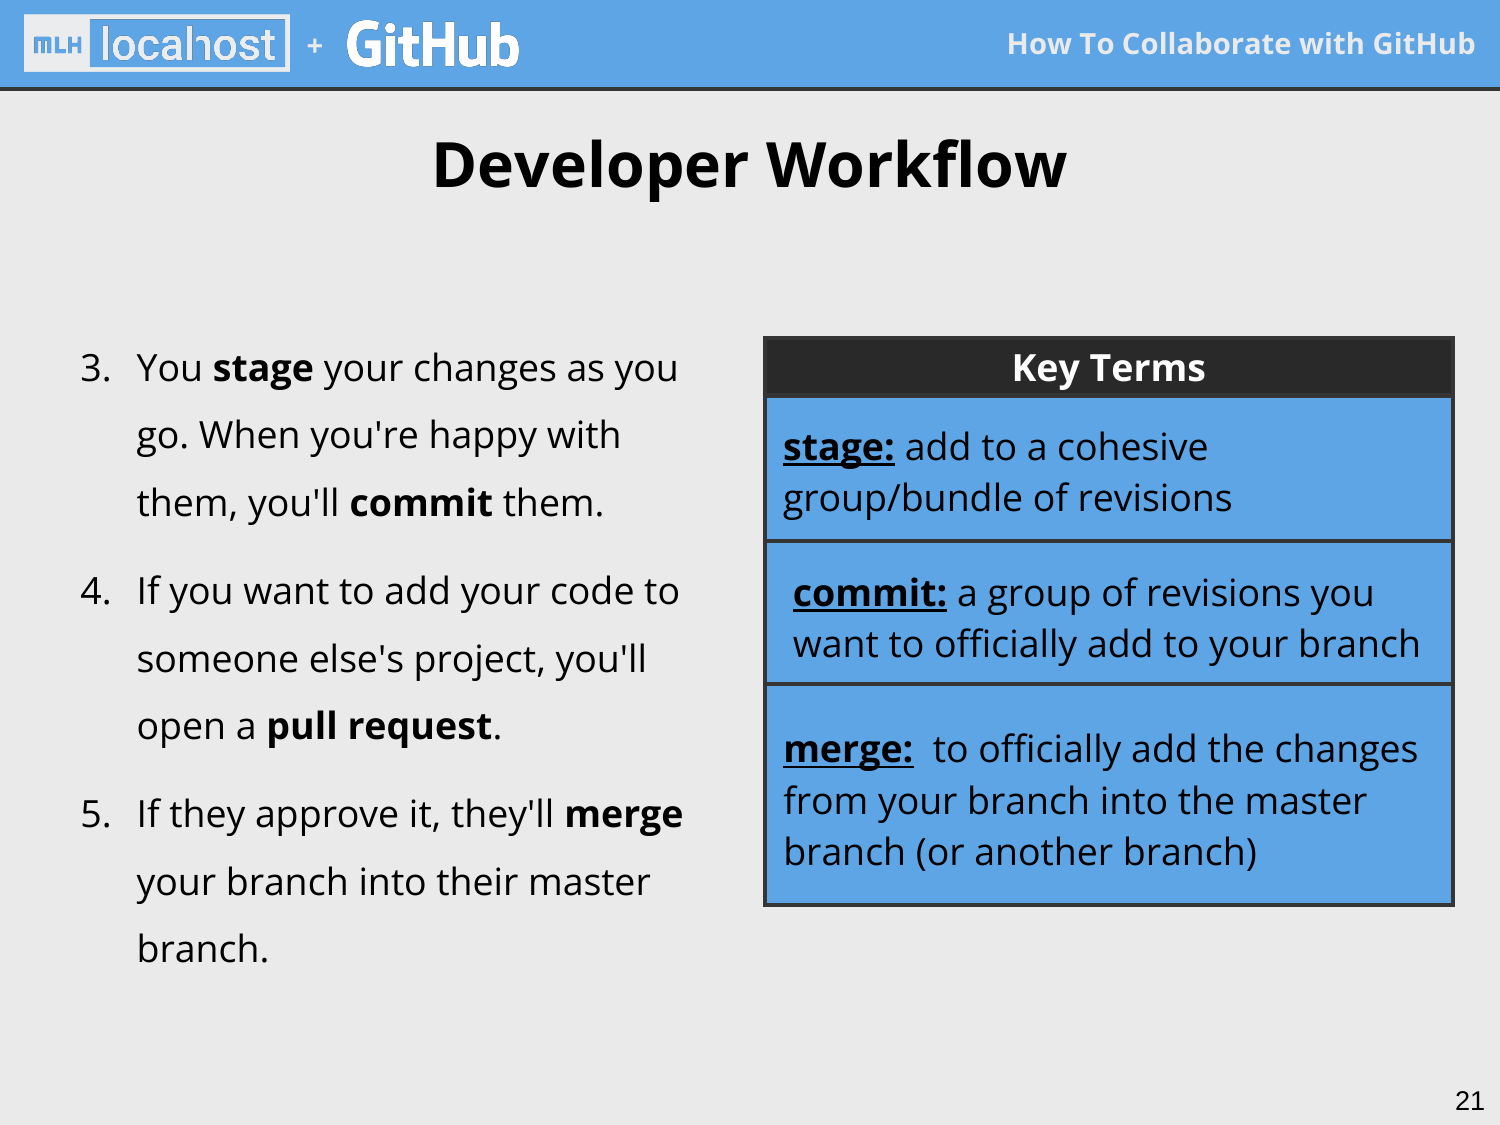

Developer Workflow
You stage your changes as you go. When you're happy with them, you'll commit them.
If you want to add your code to someone else's project, you'll open a pull request.
If they approve it, they'll merge your branch into their master branch.
Key Terms

stage: add to a cohesive group/bundle of revisions

commit: a group of revisions you want to officially add to your branch

merge:  to officially add the changes from your branch into the master branch (or another branch)